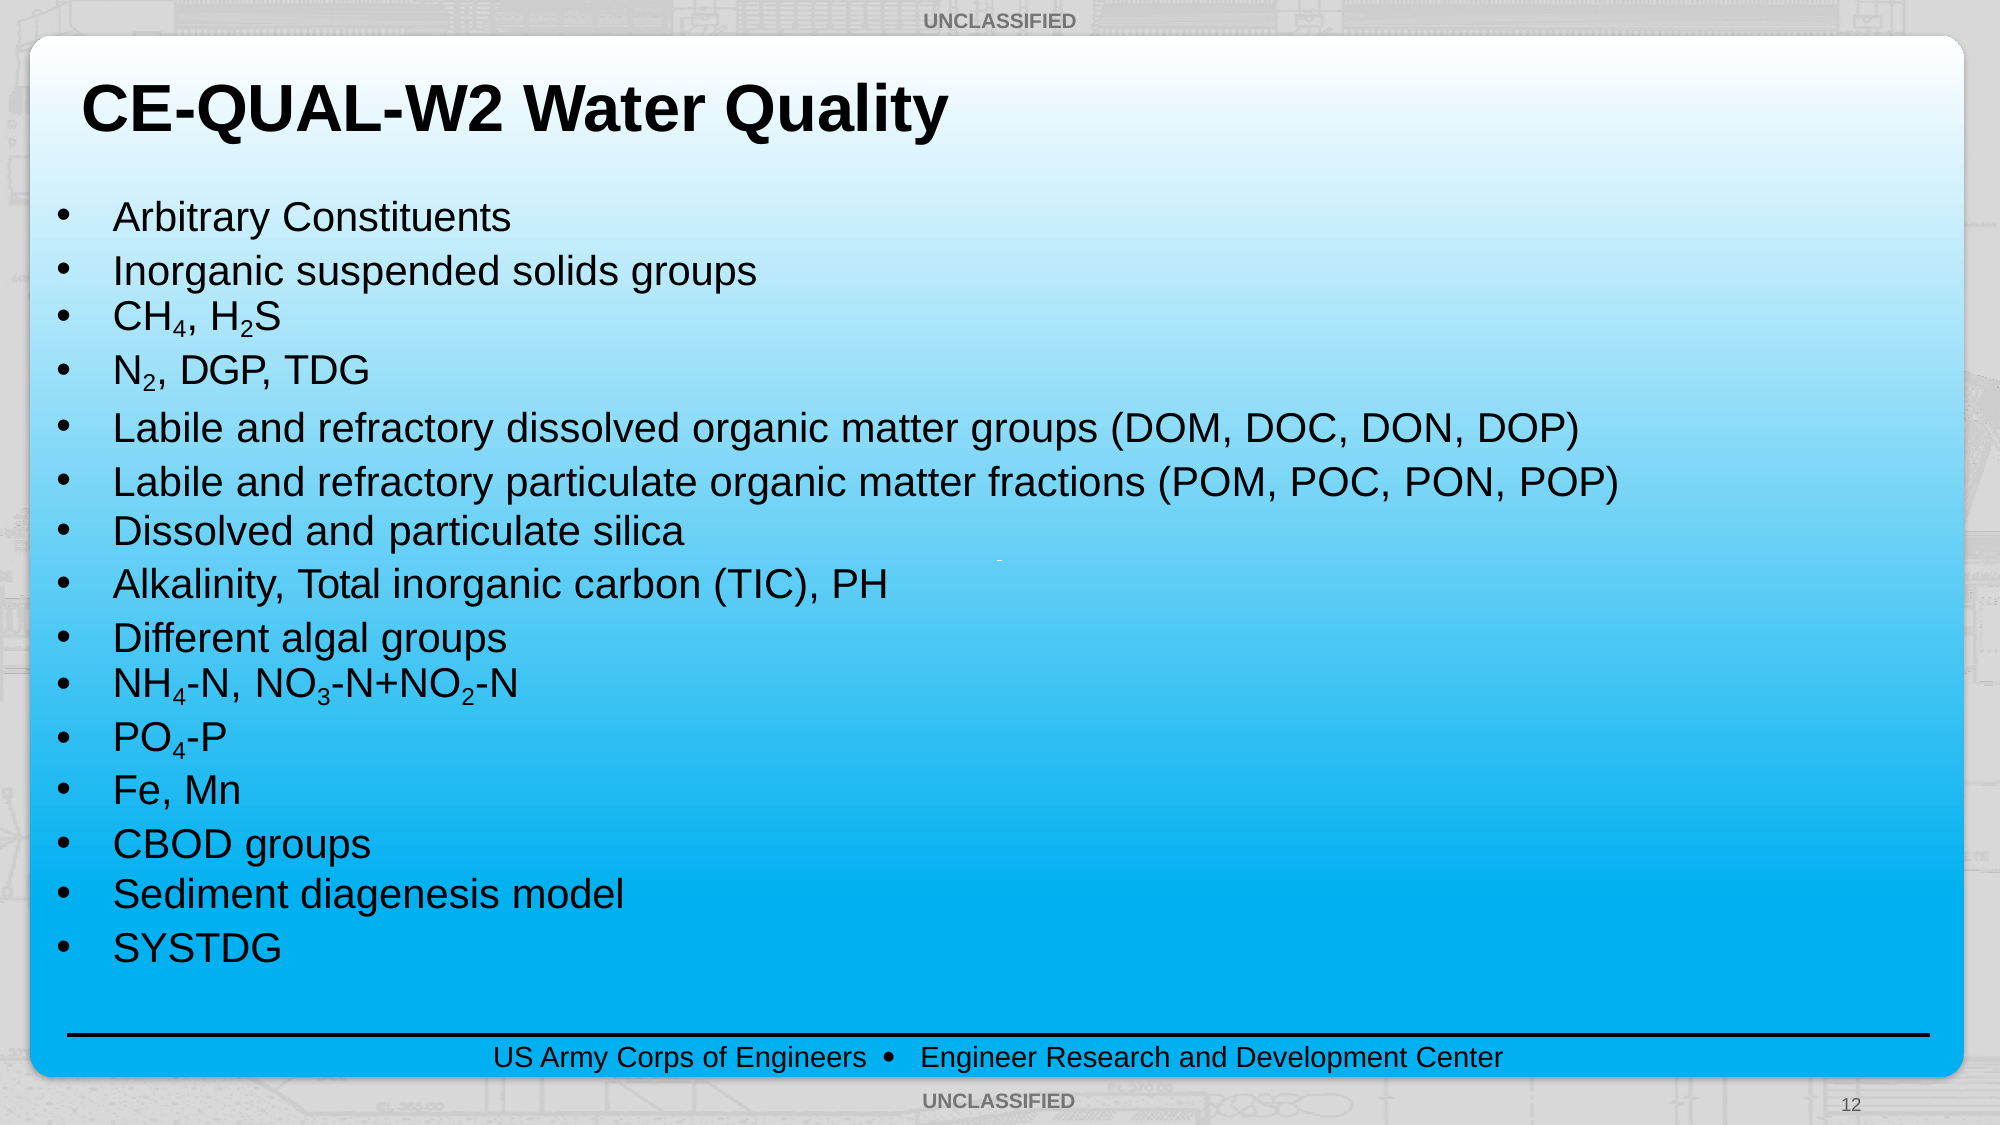

# CE-QUAL-W2 Water Quality
Arbitrary Constituents
Inorganic suspended solids groups
CH4, H2S
N2, DGP, TDG
Labile and refractory dissolved organic matter groups (DOM, DOC, DON, DOP)
Labile and refractory particulate organic matter fractions (POM, POC, PON, POP)
Dissolved and particulate silica
Alkalinity, Total inorganic carbon (TIC), PH
Different algal groups
NH4-N, NO3-N+NO2-N
PO4-P
Fe, Mn
CBOD groups
Sediment diagenesis model
SYSTDG
12